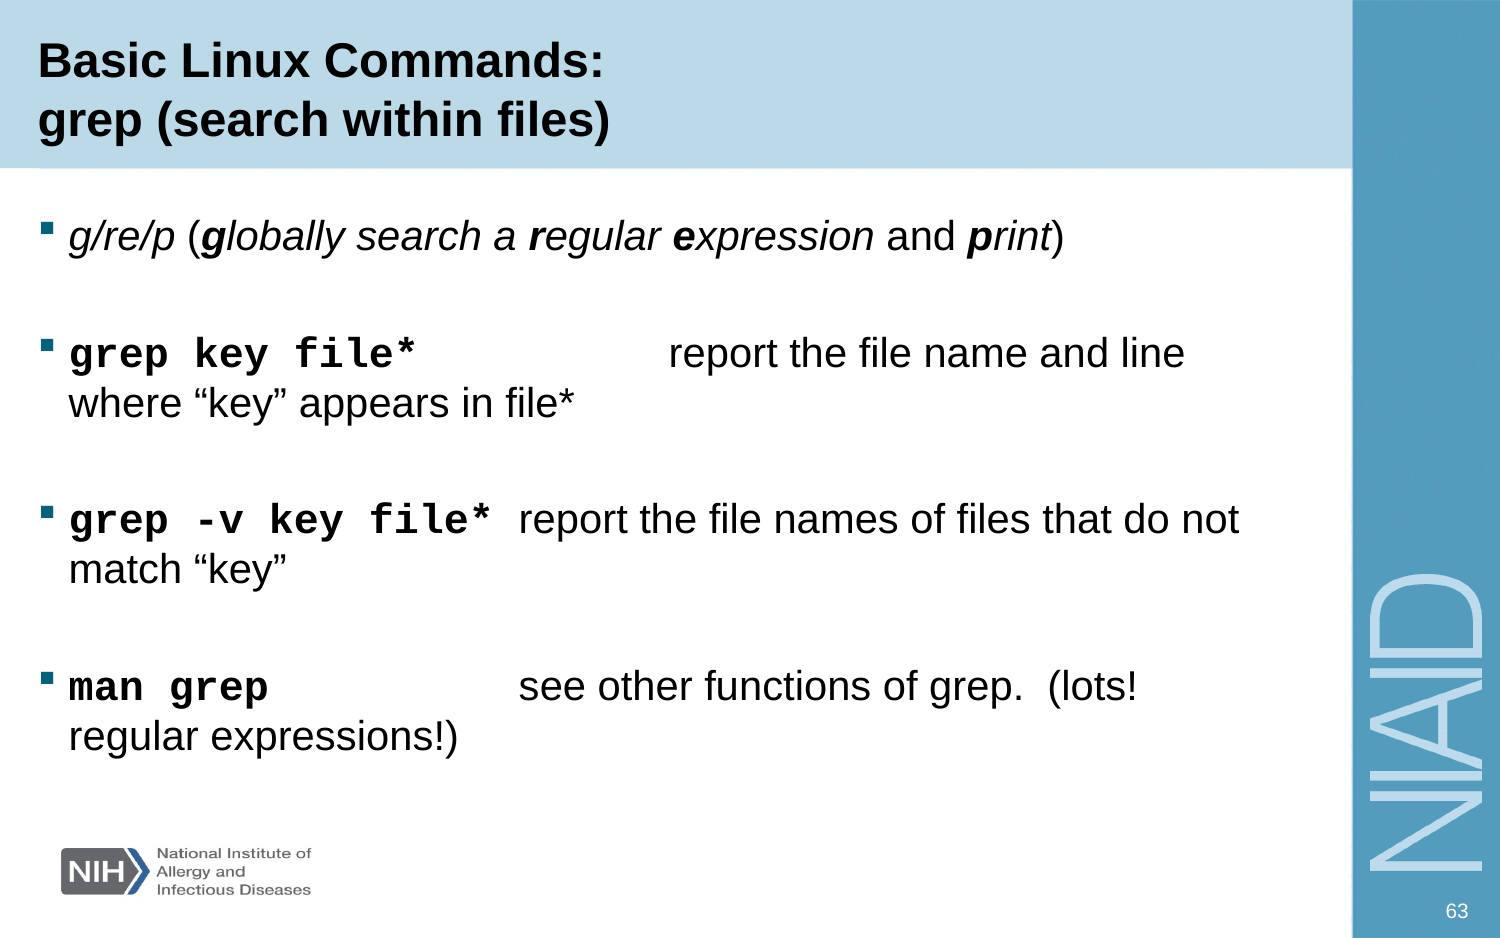

# Basic Linux Commands: grep (search within files)
g/re/p (globally search a regular expression and print)

grep key file*		report the file name and line where “key” appears in file*

grep -v key file*	report the file names of files that do not match “key”

man grep		see other functions of grep.  (lots! regular expressions!)

63